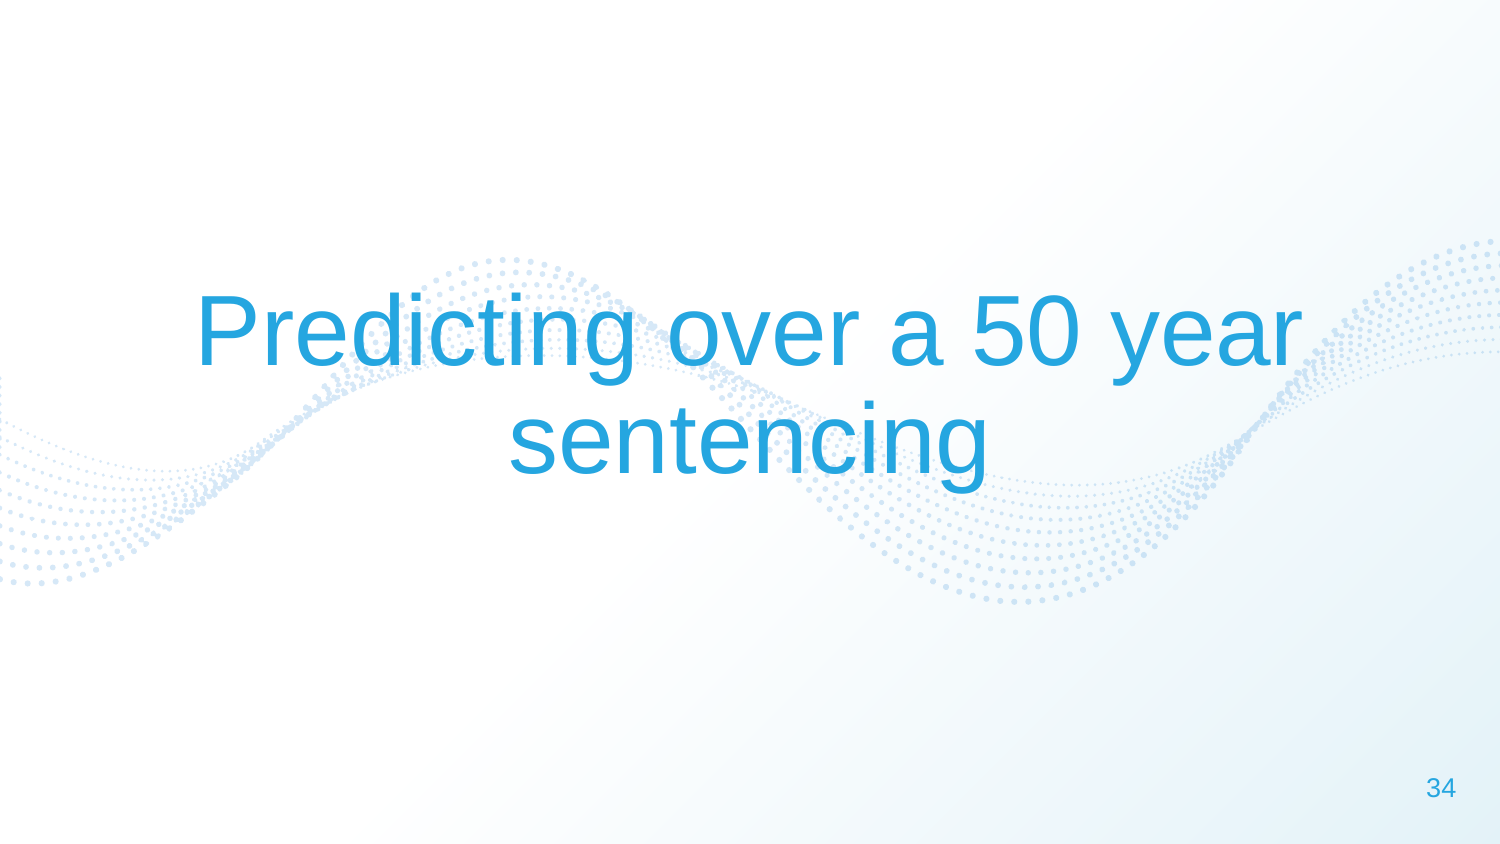

Predicting over a 50 year sentencing
34